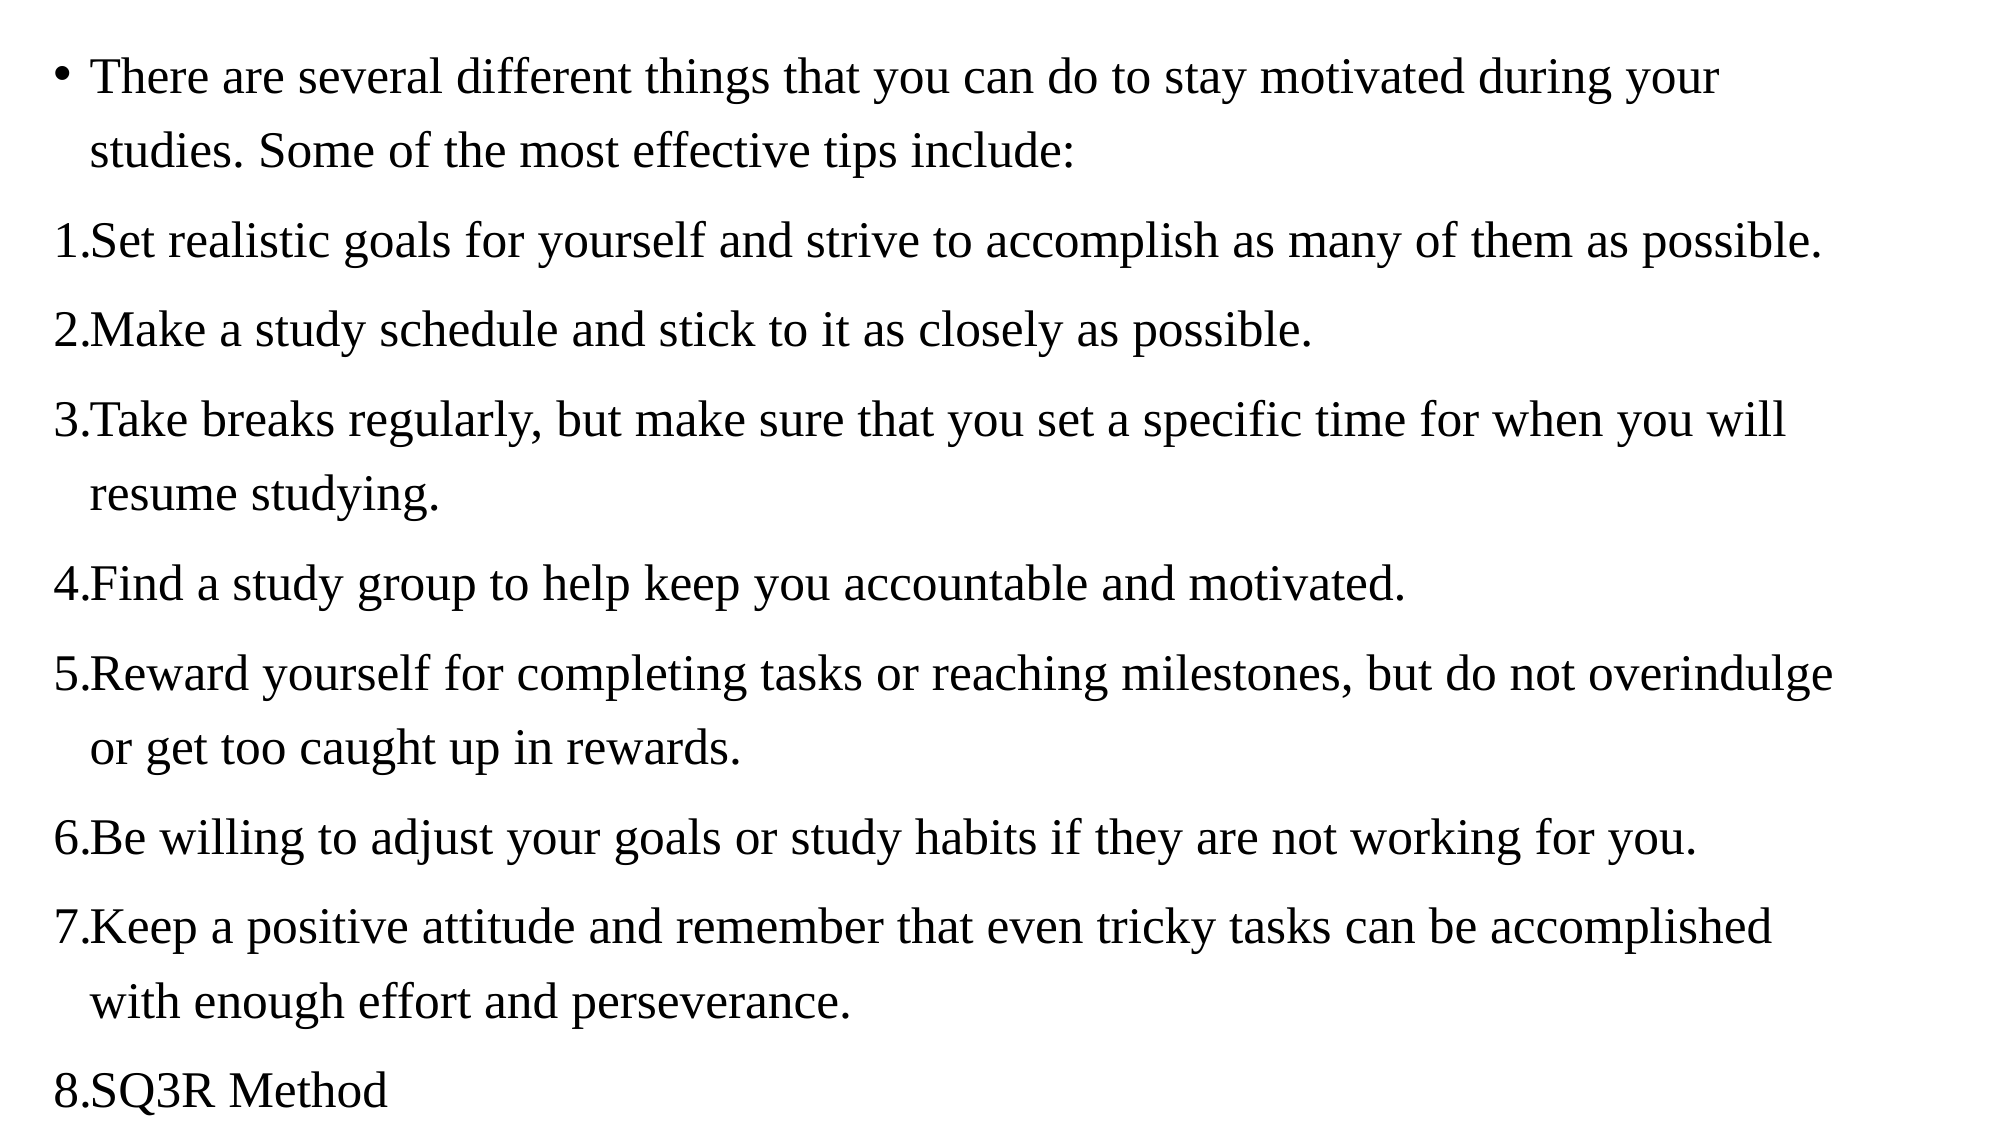

There are several different things that you can do to stay motivated during your studies. Some of the most effective tips include:
Set realistic goals for yourself and strive to accomplish as many of them as possible.
Make a study schedule and stick to it as closely as possible.
Take breaks regularly, but make sure that you set a specific time for when you will resume studying.
Find a study group to help keep you accountable and motivated.
Reward yourself for completing tasks or reaching milestones, but do not overindulge or get too caught up in rewards.
Be willing to adjust your goals or study habits if they are not working for you.
Keep a positive attitude and remember that even tricky tasks can be accomplished with enough effort and perseverance.
SQ3R Method

#